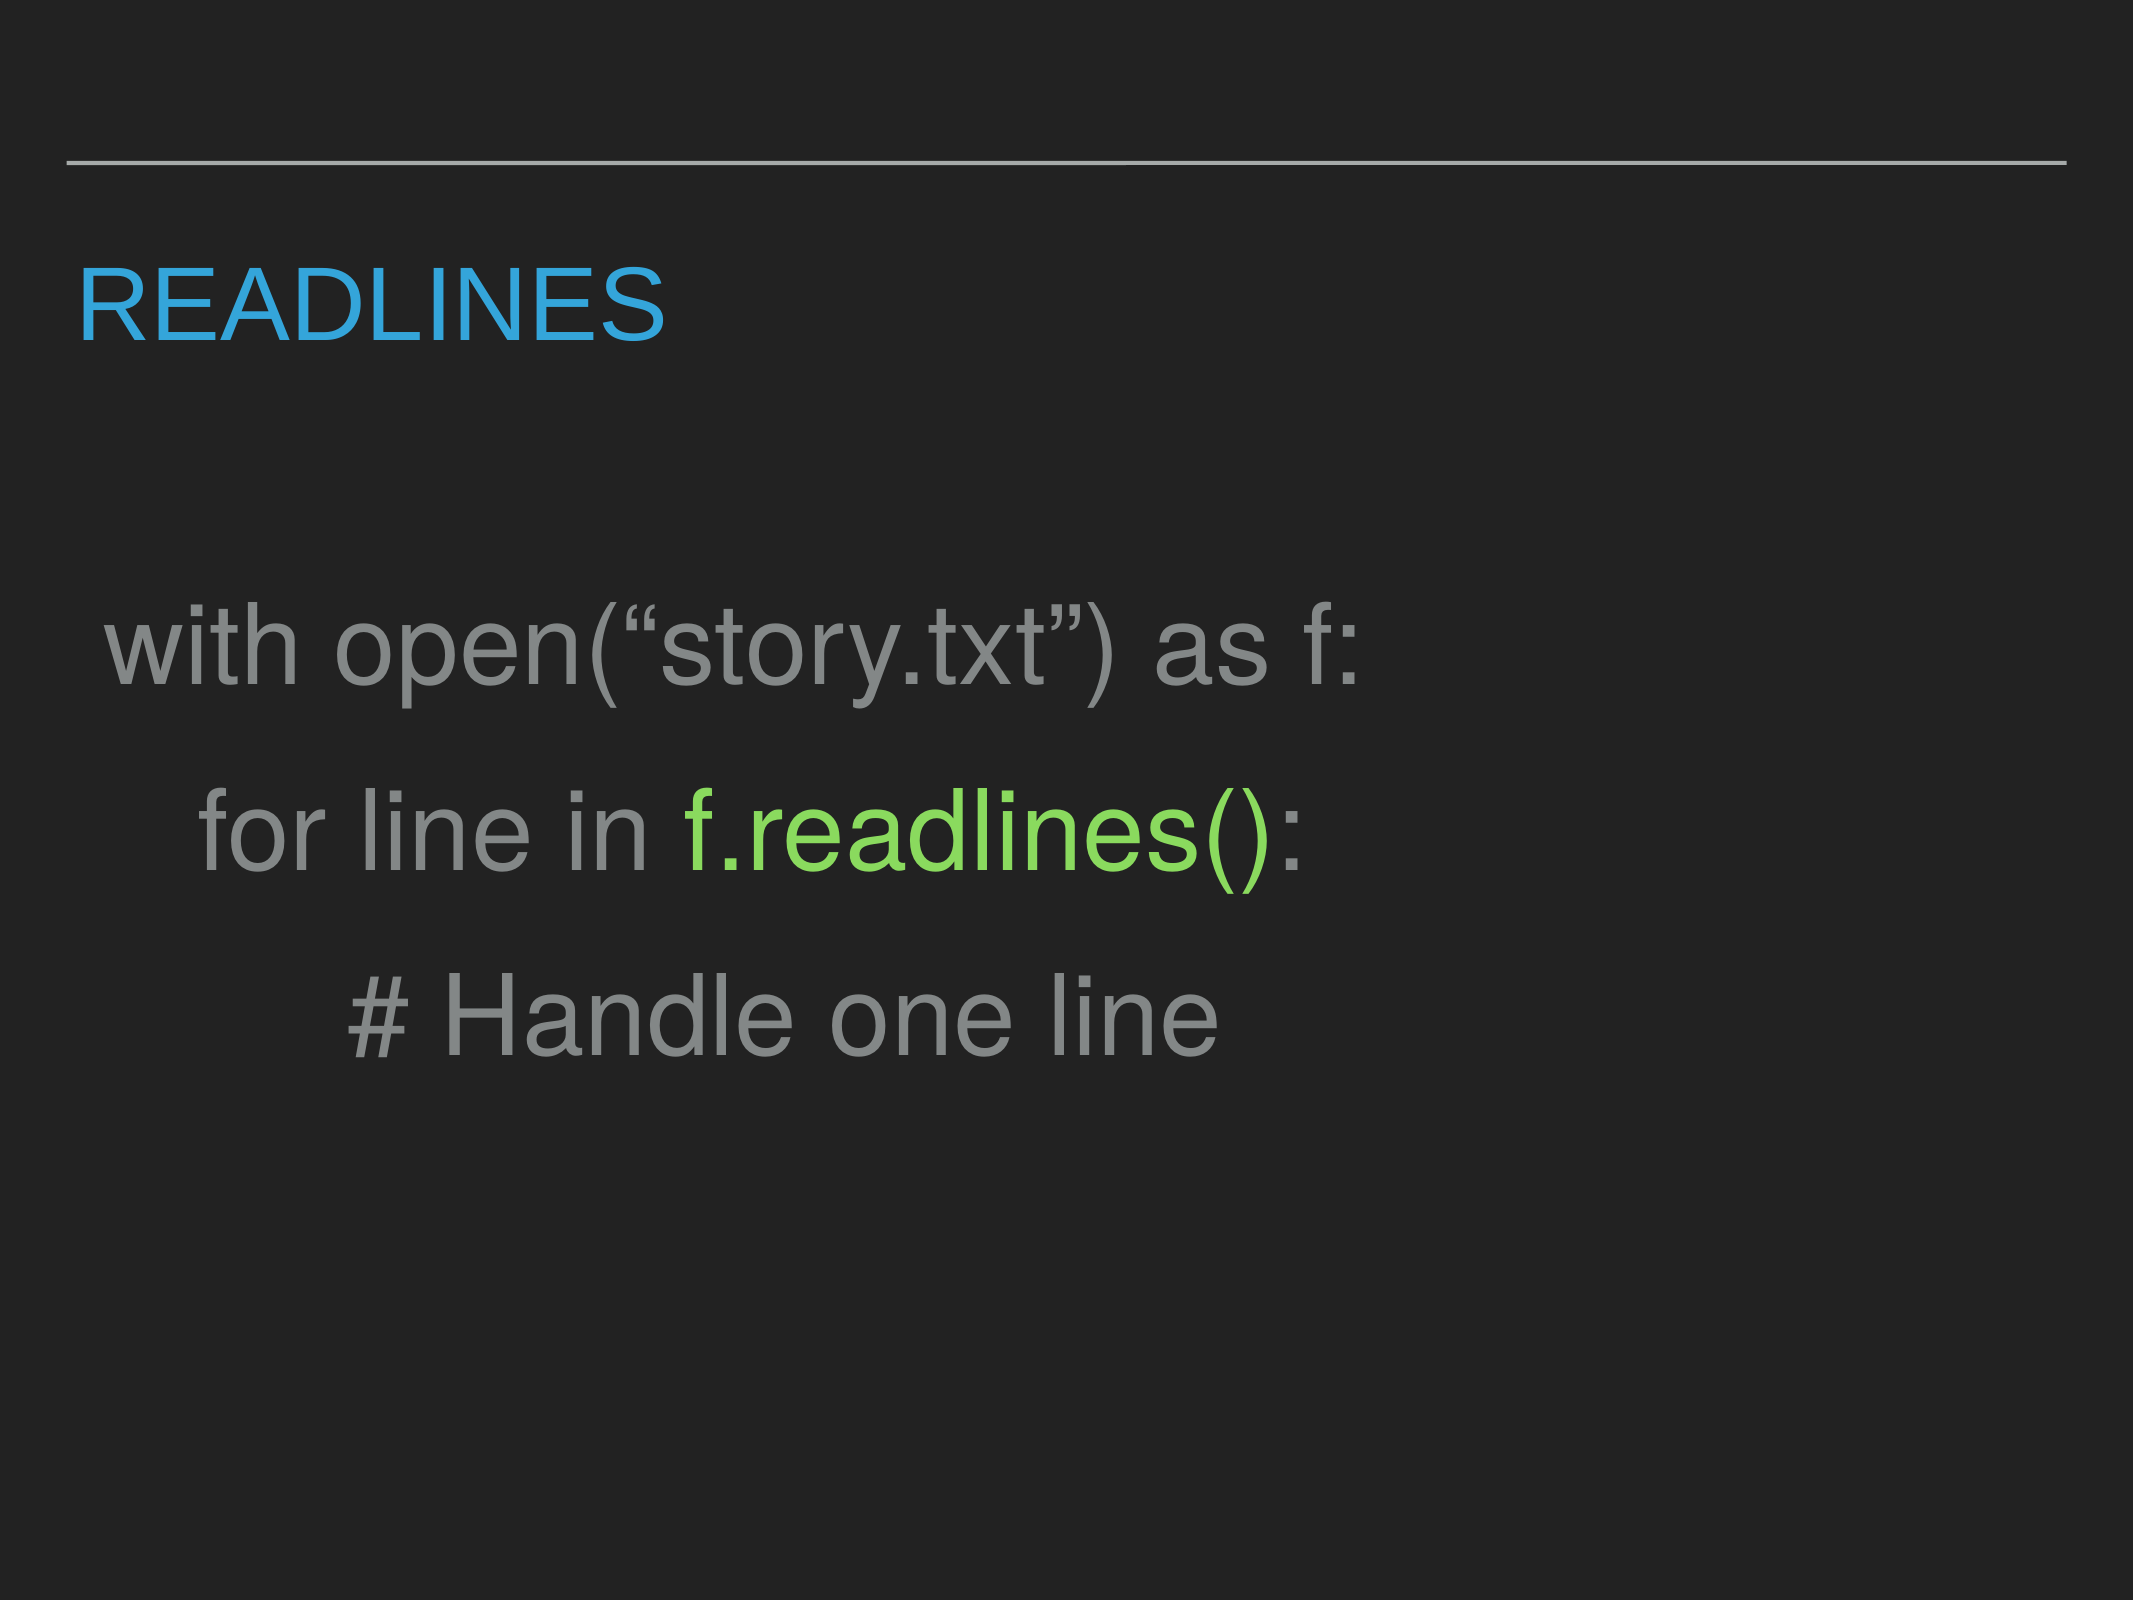

# readlines

with open(“story.txt”) as f:
   for line in f.readlines():
   # Handle one line